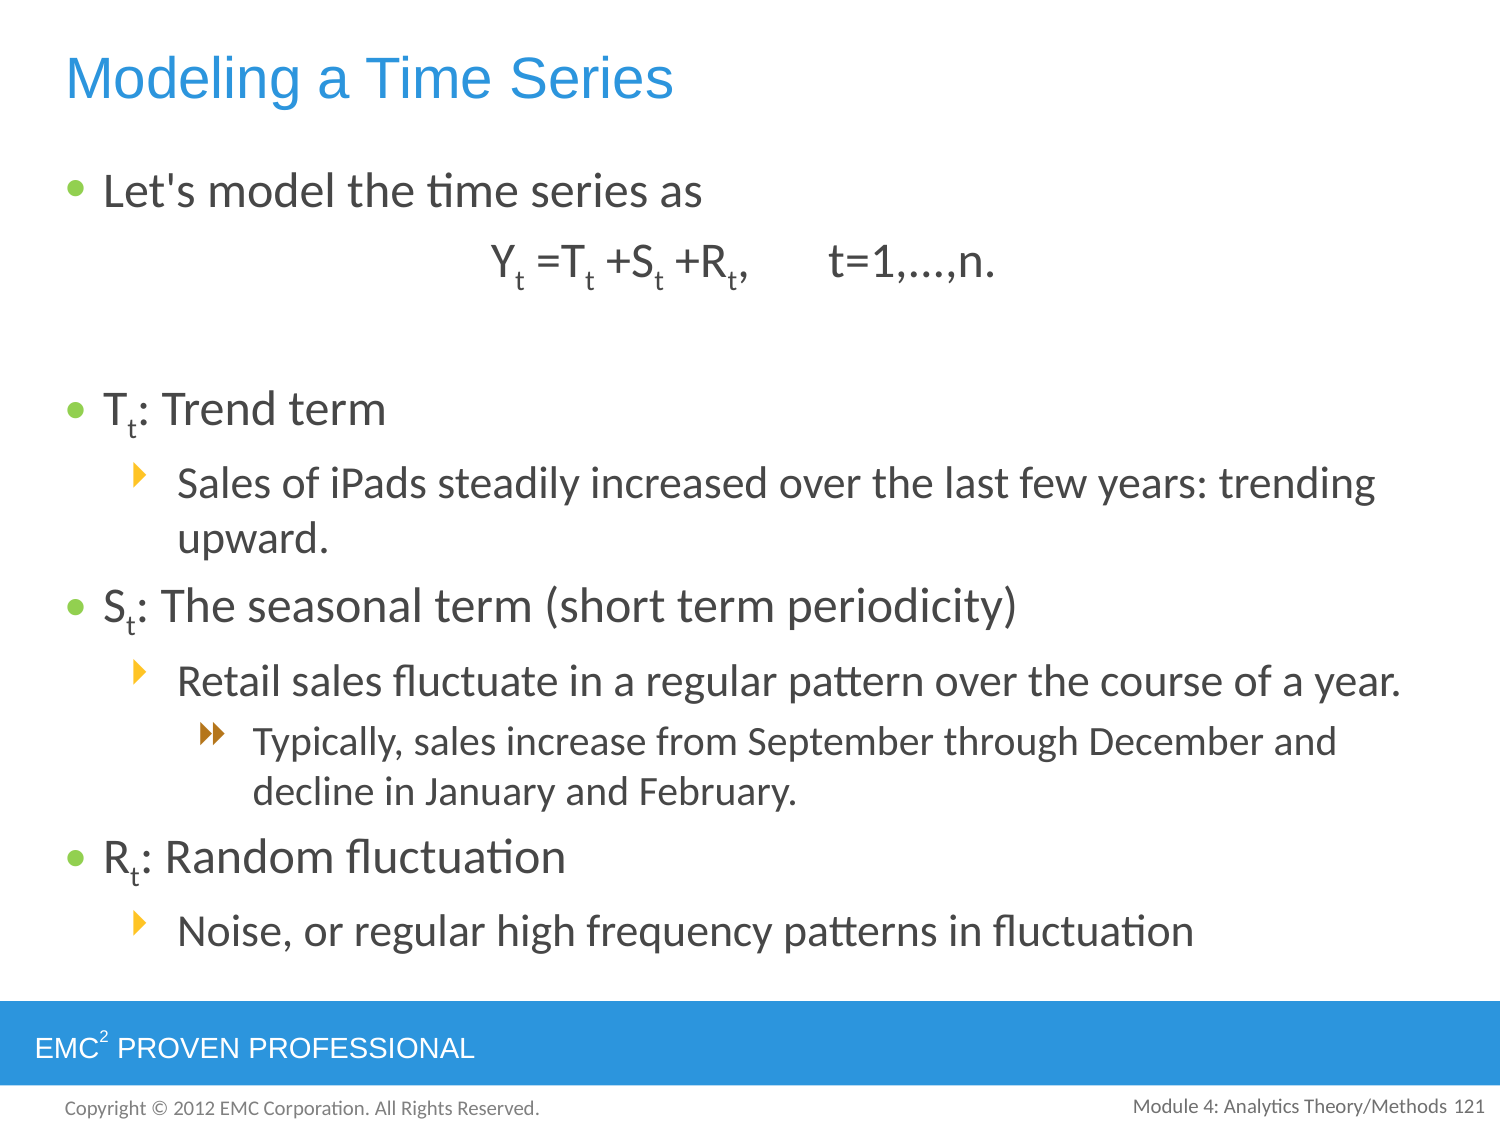

# Modeling a Time Series
Let's model the time series as
Yt =Tt +St +Rt,       t=1,...,n.

Tt: Trend term
Sales of iPads steadily increased over the last few years: trending upward.
St: The seasonal term (short term periodicity)
Retail sales fluctuate in a regular pattern over the course of a year.
Typically, sales increase from September through December and decline in January and February.
Rt: Random fluctuation
Noise, or regular high frequency patterns in fluctuation
Module 4: Analytics Theory/Methods
121